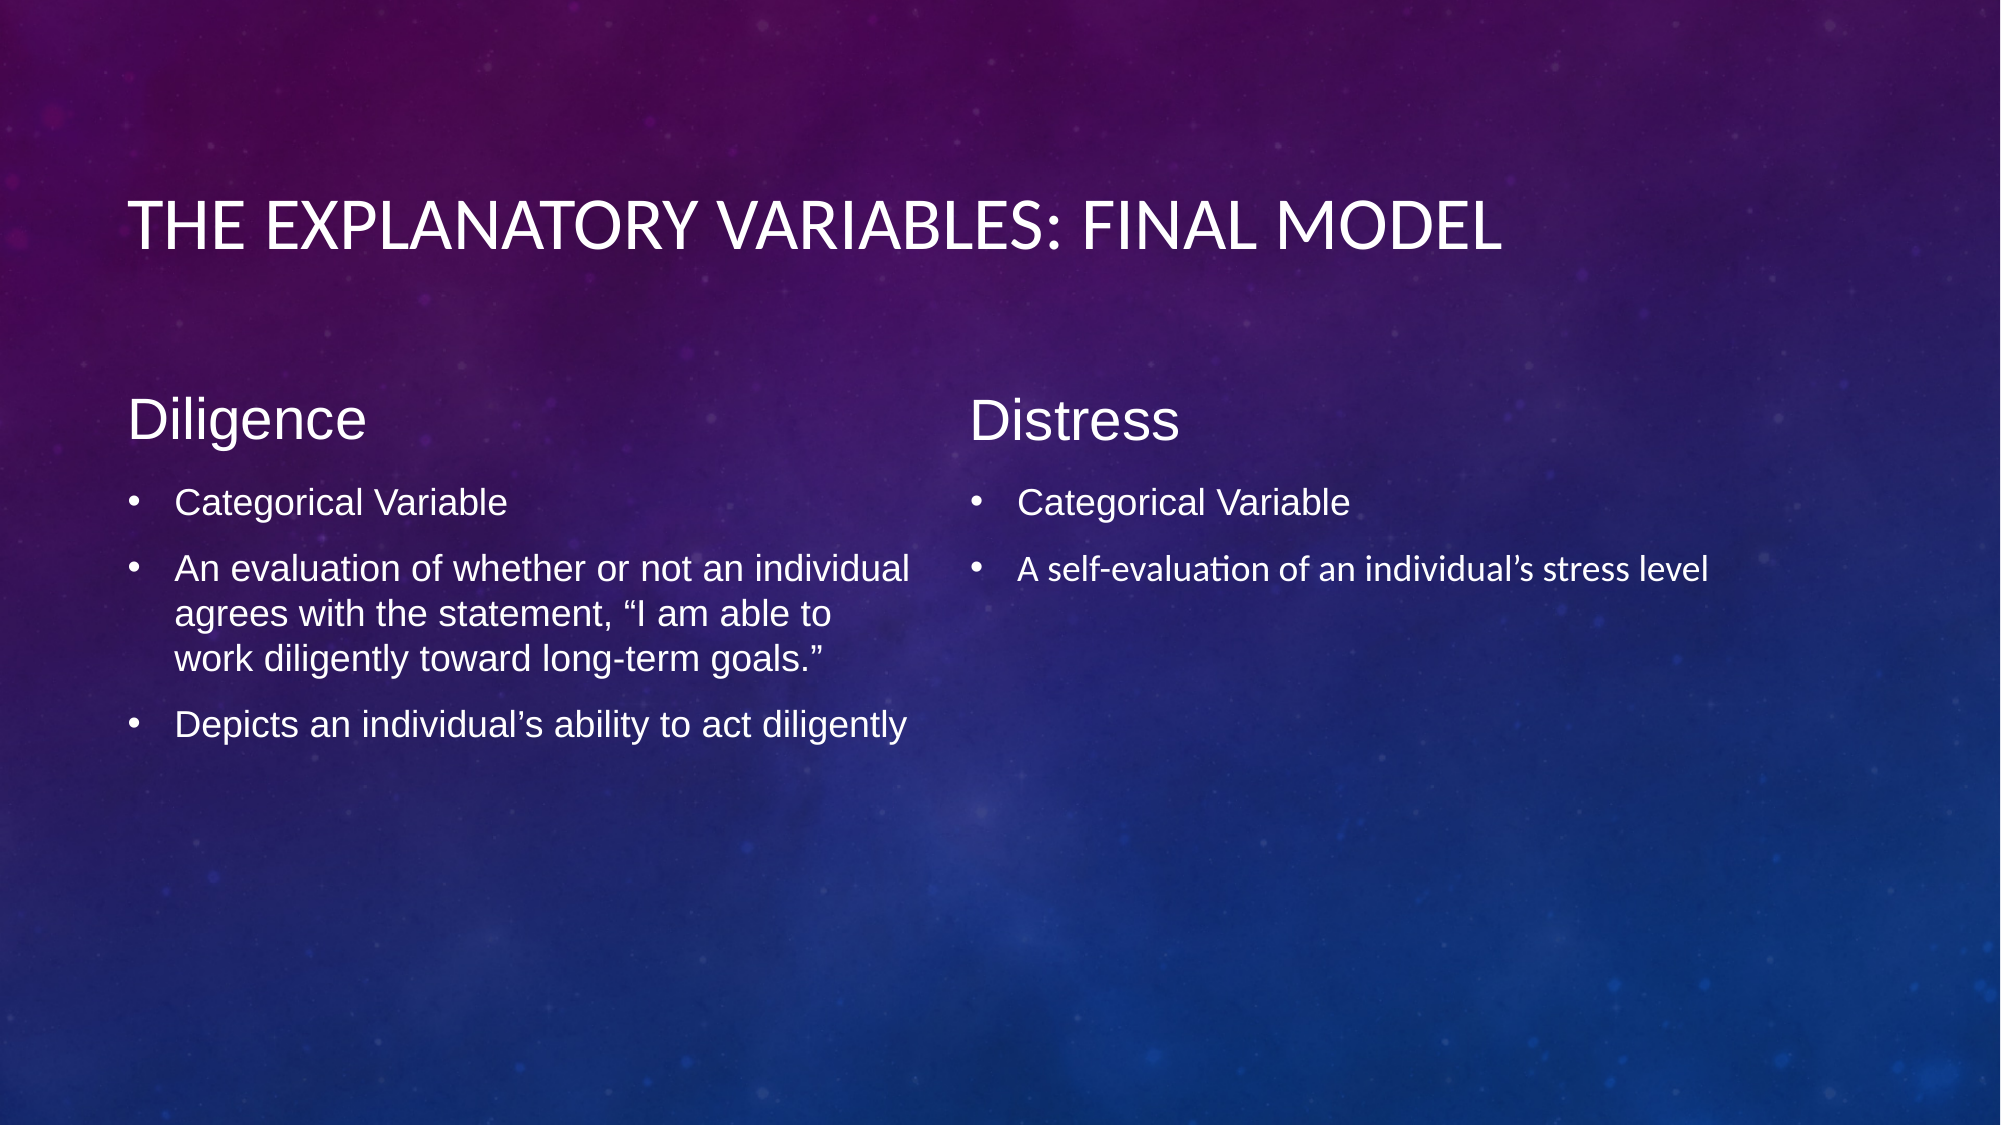

# THE EXPLANATORY VARIABLES: FINAL MODEL
Diligence
Distress
Categorical Variable
An evaluation of whether or not an individual agrees with the statement, “I am able to work diligently toward long-term goals.”
Depicts an individual’s ability to act diligently

Categorical Variable
A self-evaluation of an individual’s stress level